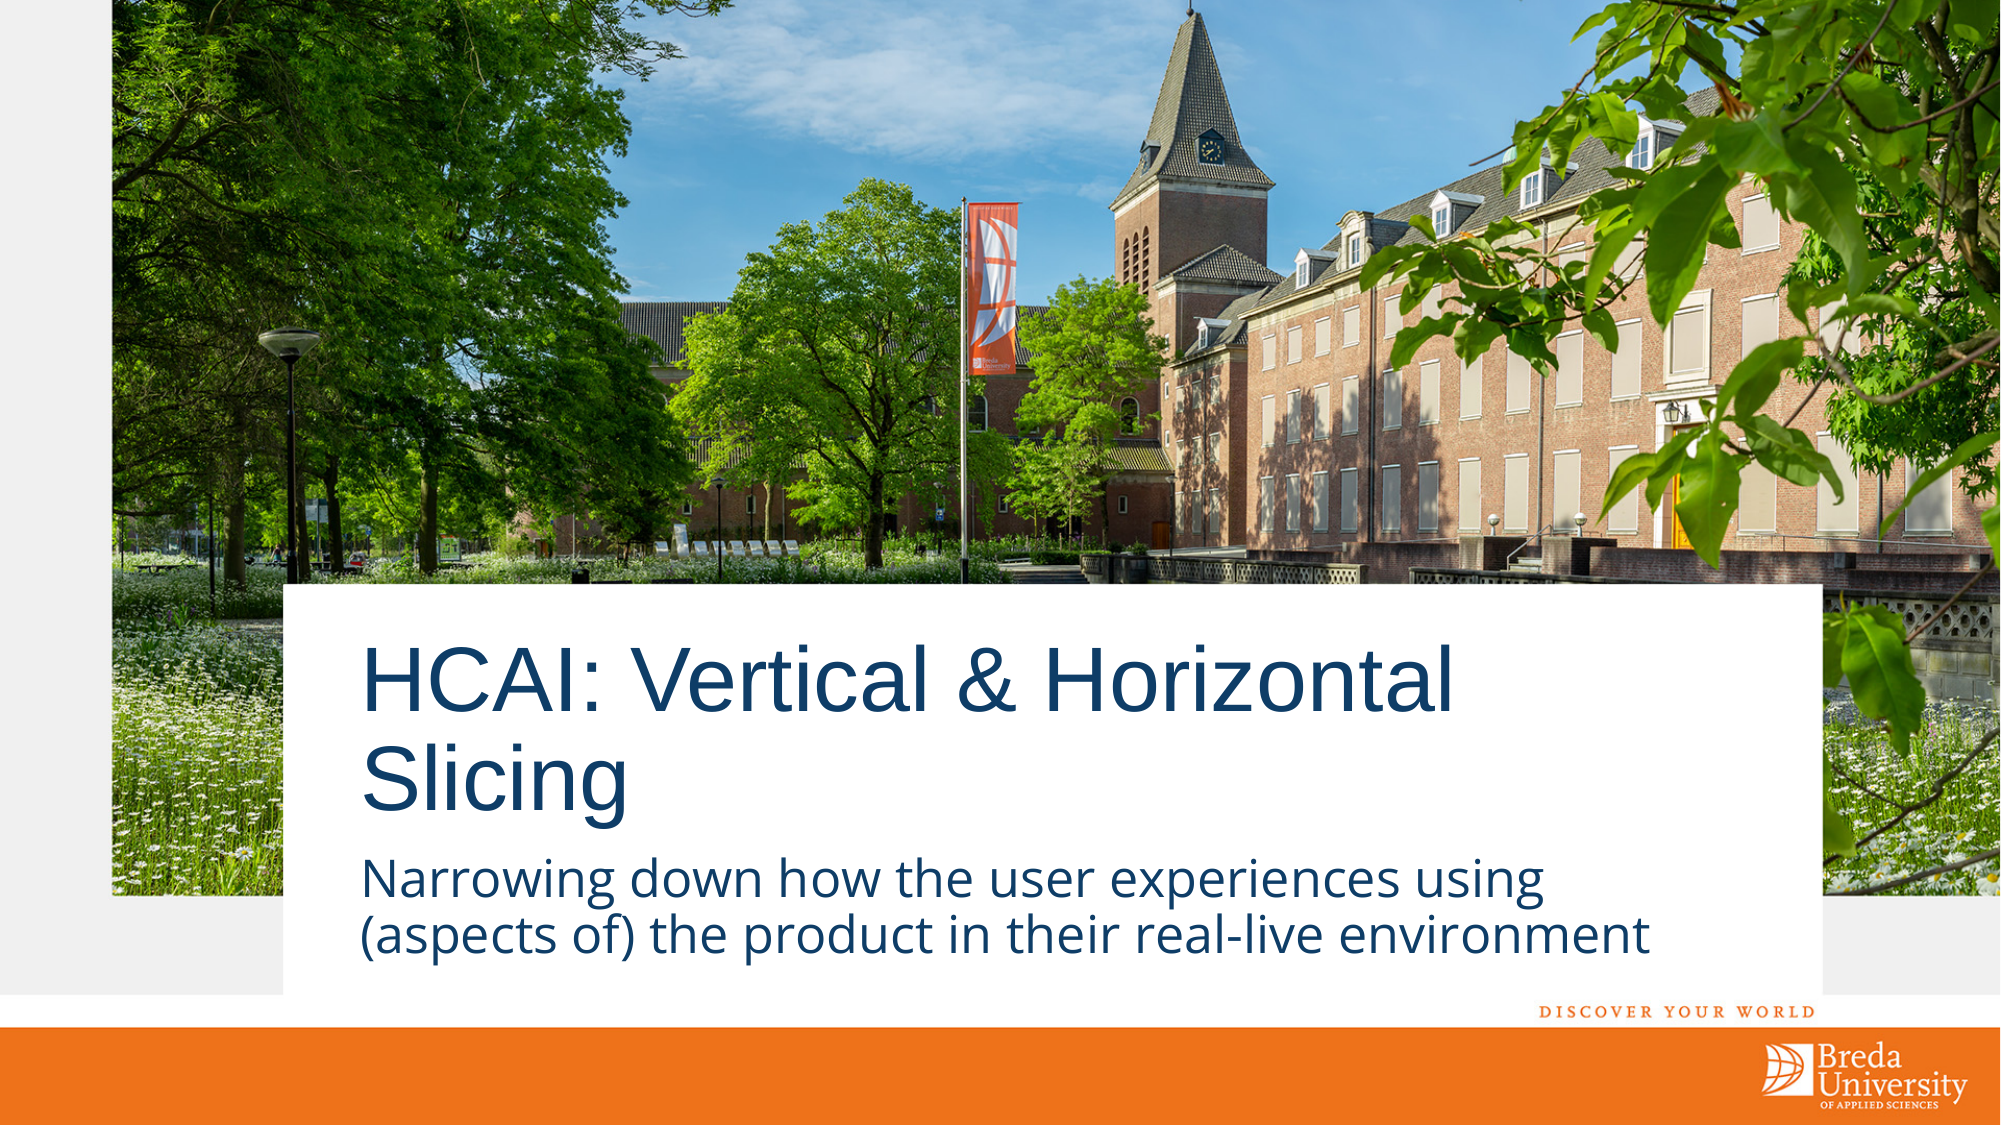

# HCAI: Vertical & Horizontal Slicing
Narrowing down how the user experiences using (aspects of) the product in their real-live environment